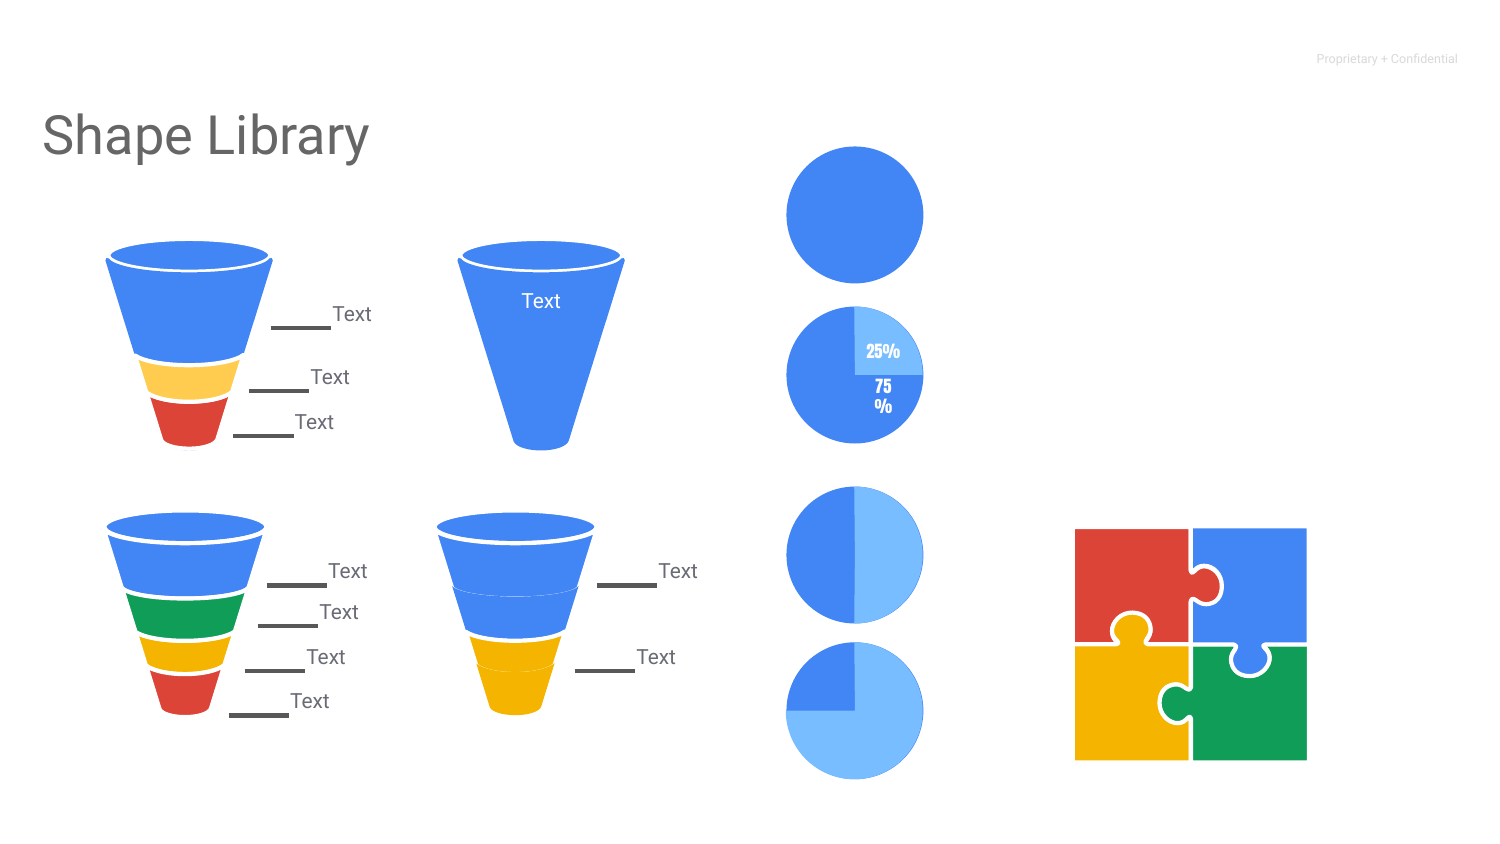

# Shape Library

Text
Text

25%

Text
75%

Text

Text
Text
Text

Text
Text
Text